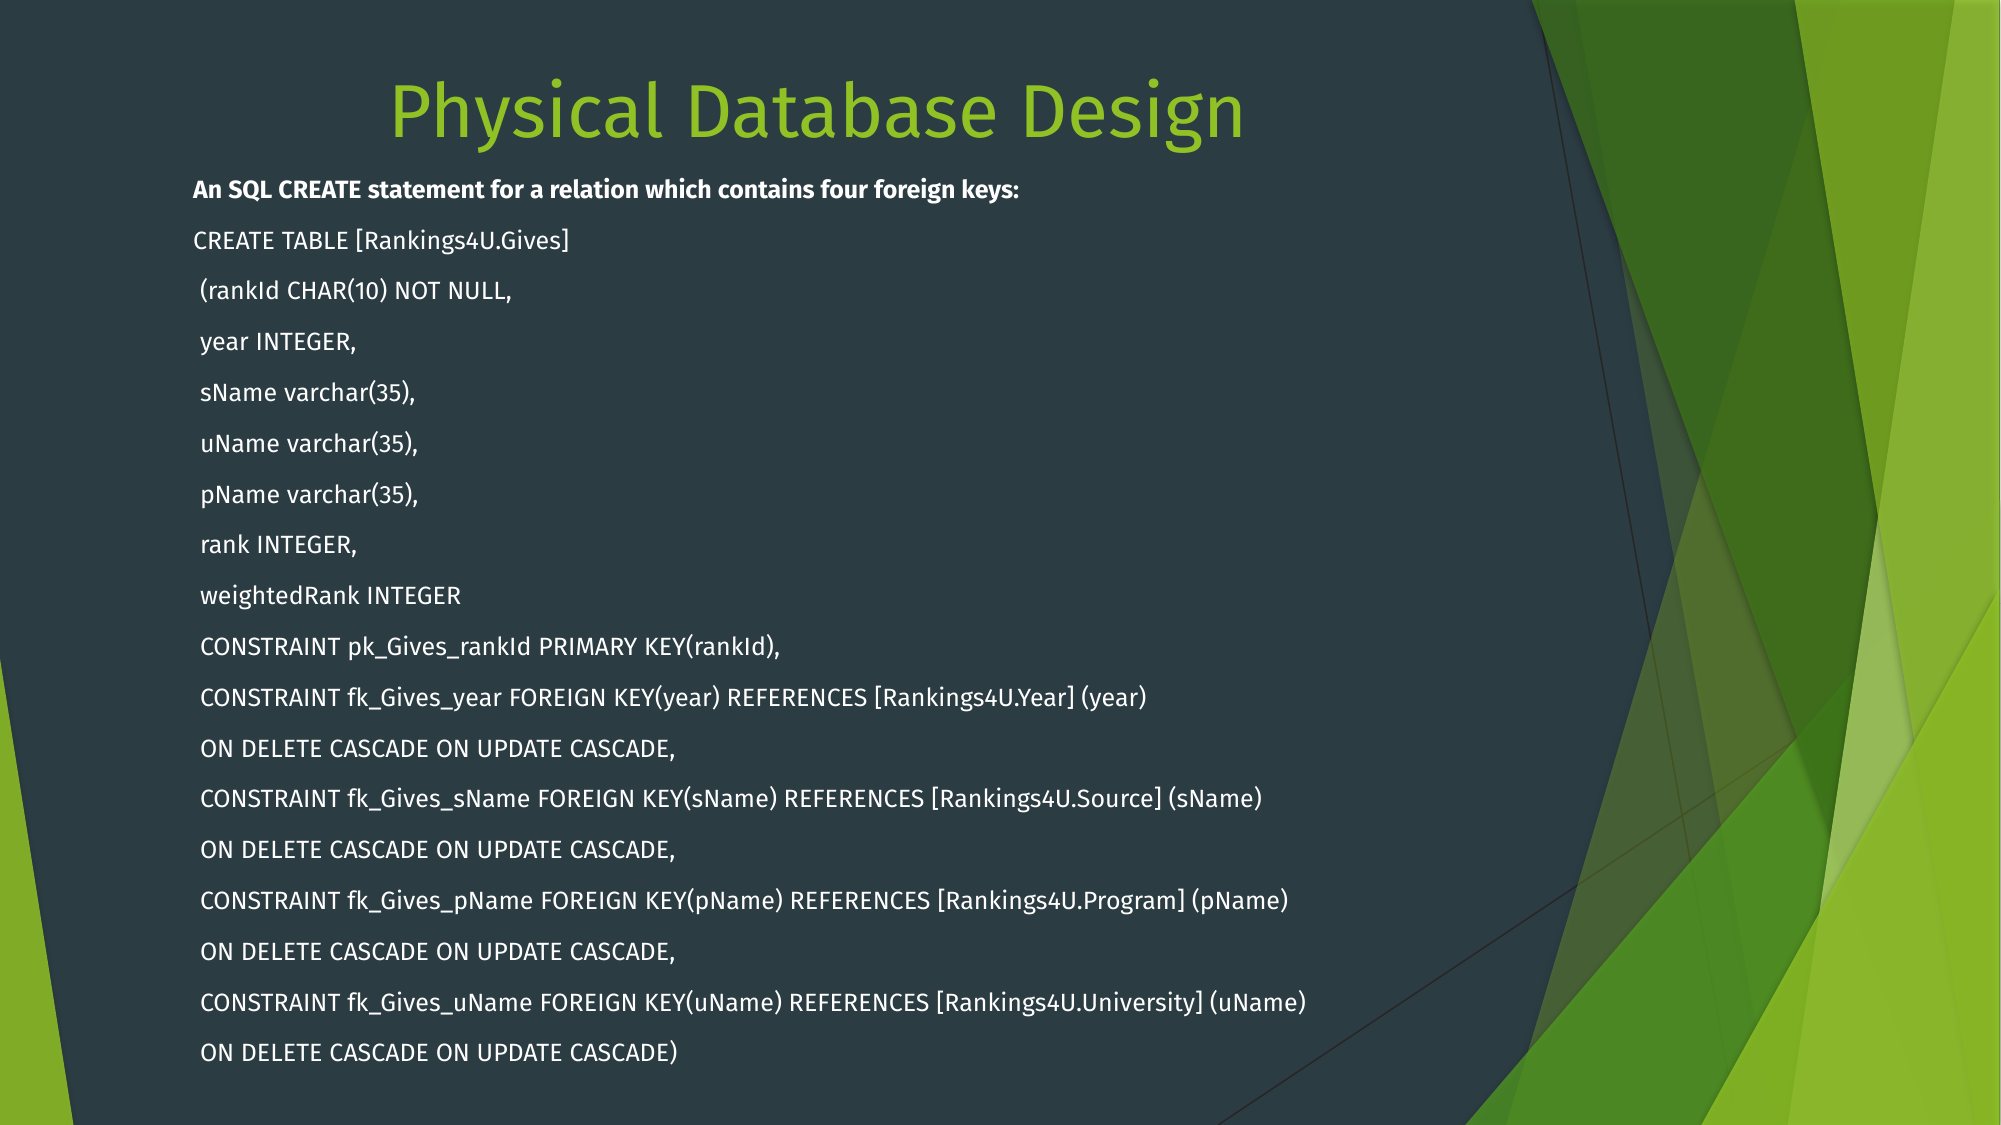

# Physical Database Design
An SQL CREATE statement for a relation which contains four foreign keys:
CREATE TABLE [Rankings4U.Gives]
 (rankId CHAR(10) NOT NULL,
 year INTEGER,
 sName varchar(35),
 uName varchar(35),
 pName varchar(35),
 rank INTEGER,
 weightedRank INTEGER
 CONSTRAINT pk_Gives_rankId PRIMARY KEY(rankId),
 CONSTRAINT fk_Gives_year FOREIGN KEY(year) REFERENCES [Rankings4U.Year] (year)
 ON DELETE CASCADE ON UPDATE CASCADE,
 CONSTRAINT fk_Gives_sName FOREIGN KEY(sName) REFERENCES [Rankings4U.Source] (sName)
 ON DELETE CASCADE ON UPDATE CASCADE,
 CONSTRAINT fk_Gives_pName FOREIGN KEY(pName) REFERENCES [Rankings4U.Program] (pName)
 ON DELETE CASCADE ON UPDATE CASCADE,
 CONSTRAINT fk_Gives_uName FOREIGN KEY(uName) REFERENCES [Rankings4U.University] (uName)
 ON DELETE CASCADE ON UPDATE CASCADE)